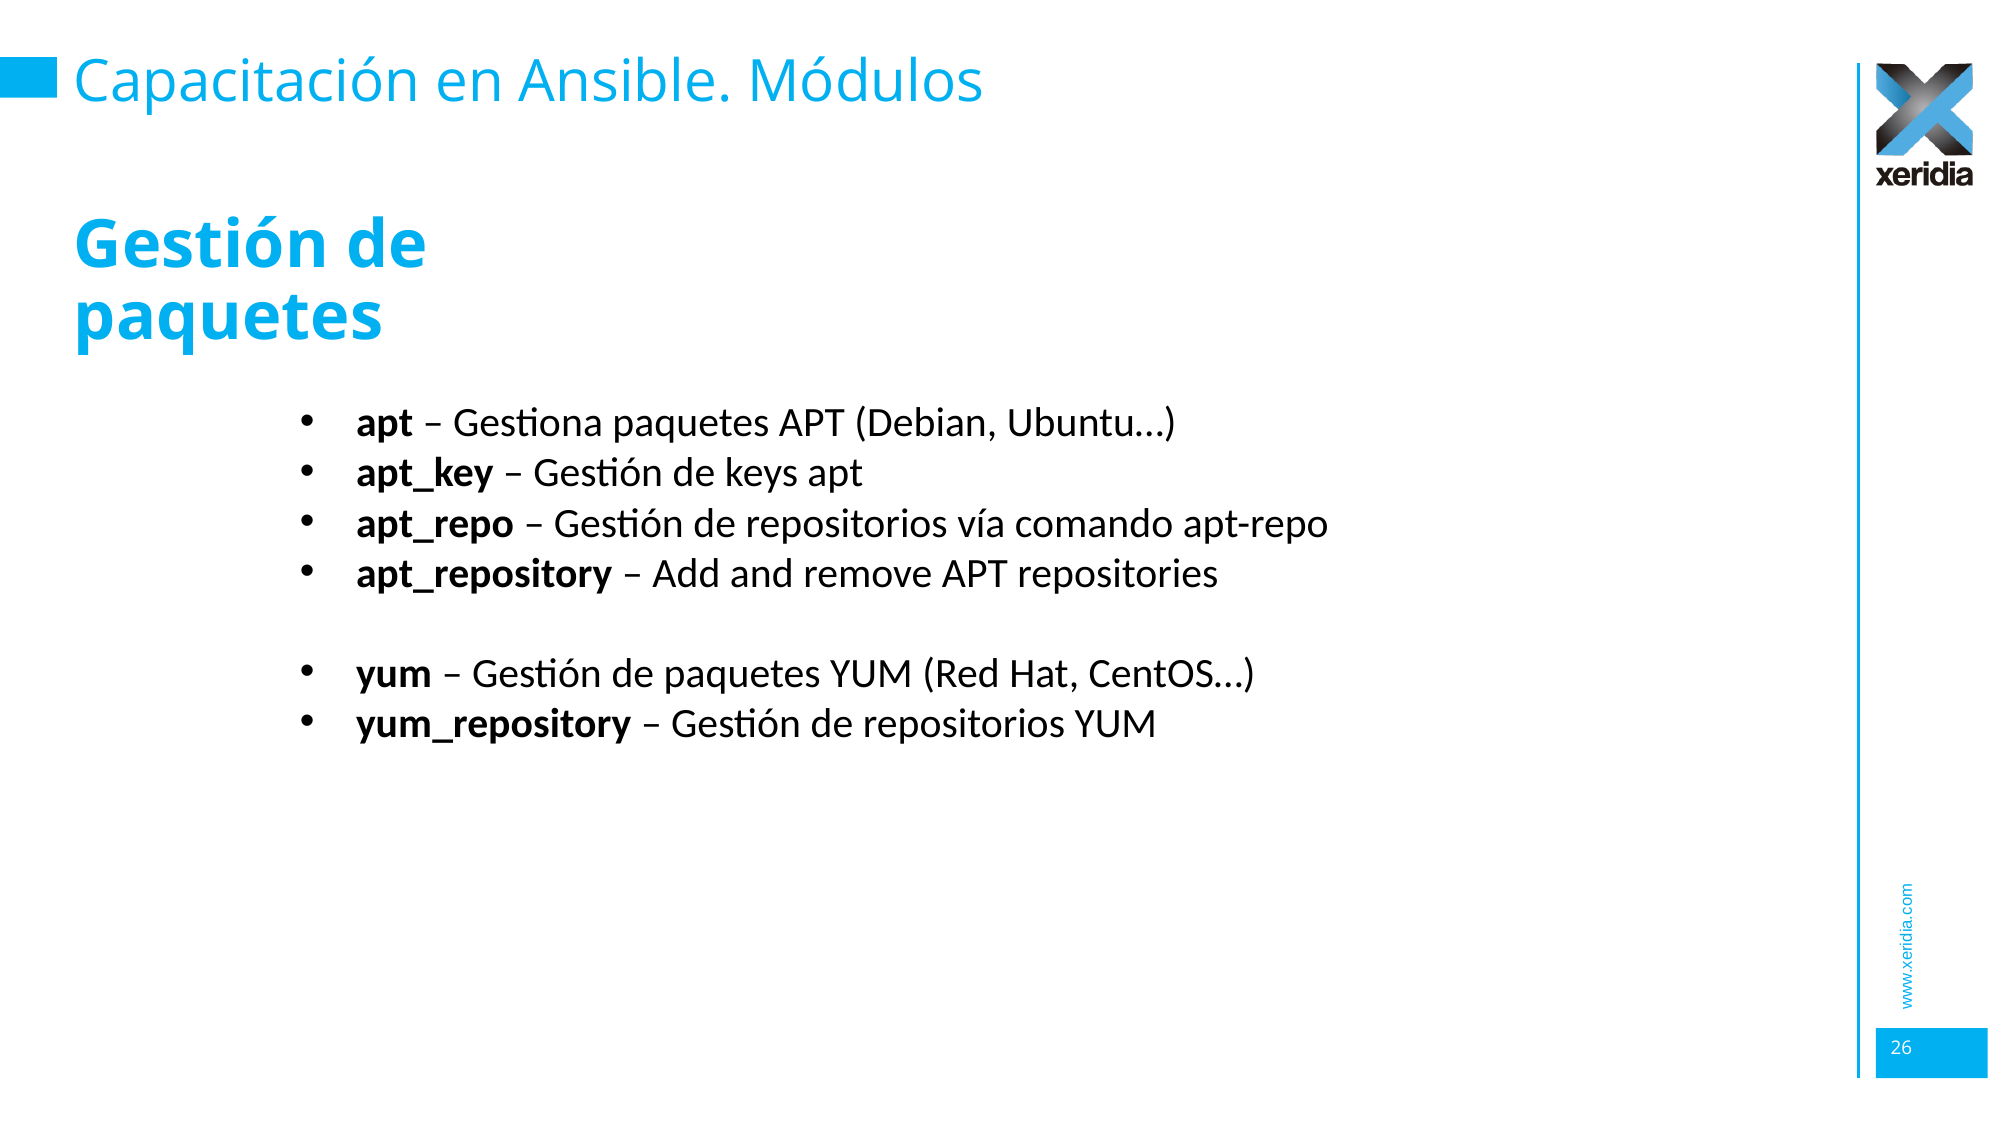

# Capacitación en Ansible. Módulos
Gestión de paquetes

apt – Gestiona paquetes APT (Debian, Ubuntu…)
apt_key – Gestión de keys apt
apt_repo – Gestión de repositorios vía comando apt-repo
apt_repository – Add and remove APT repositories

yum – Gestión de paquetes YUM (Red Hat, CentOS…)
yum_repository – Gestión de repositorios YUM